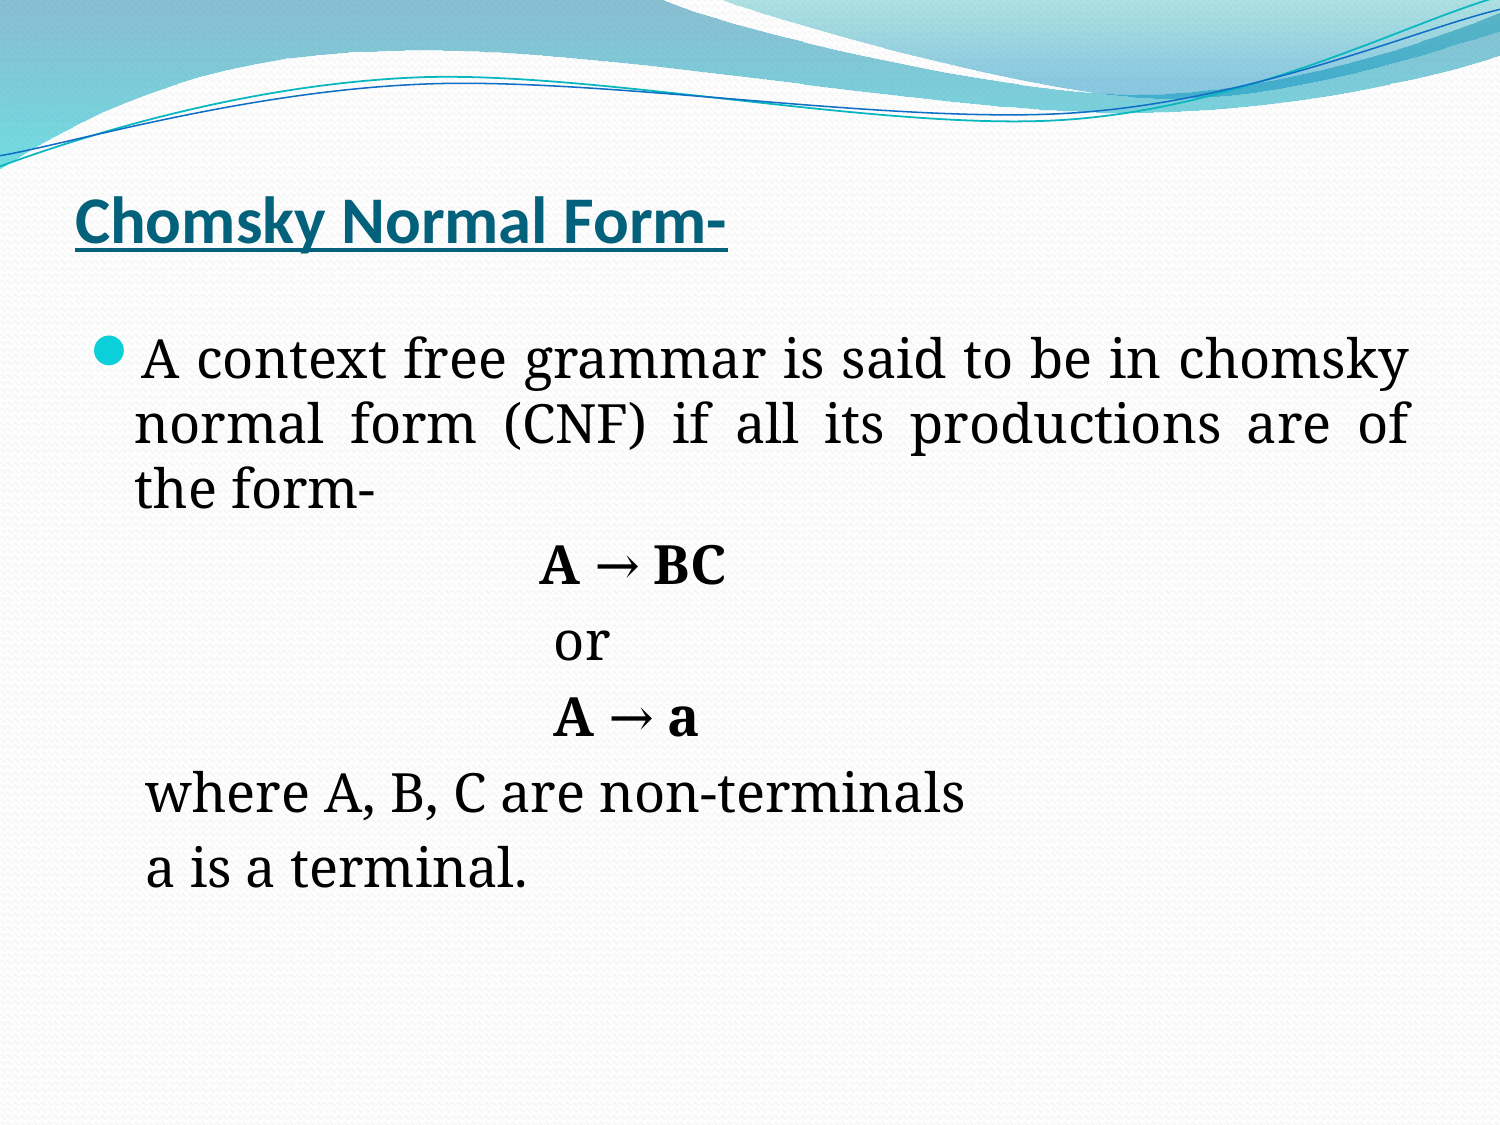

# Chomsky Normal Form-
A context free grammar is said to be in chomsky normal form (CNF) if all its productions are of the form-
			A → BC
			 or
			 A → a
    where A, B, C are non-terminals
    a is a terminal.